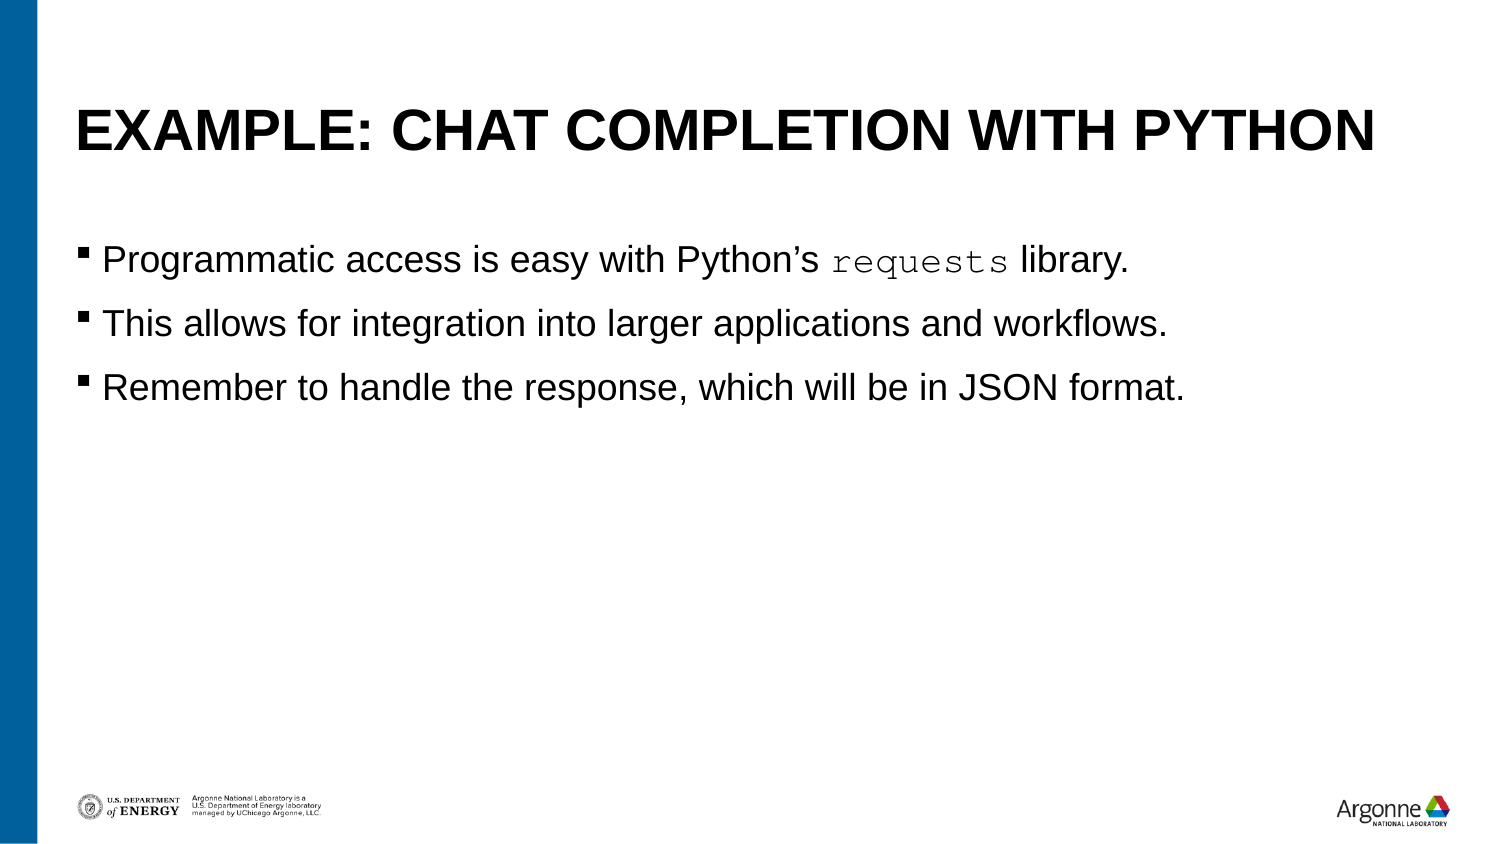

# Example: Chat Completion with Python
Programmatic access is easy with Python’s requests library.
This allows for integration into larger applications and workflows.
Remember to handle the response, which will be in JSON format.